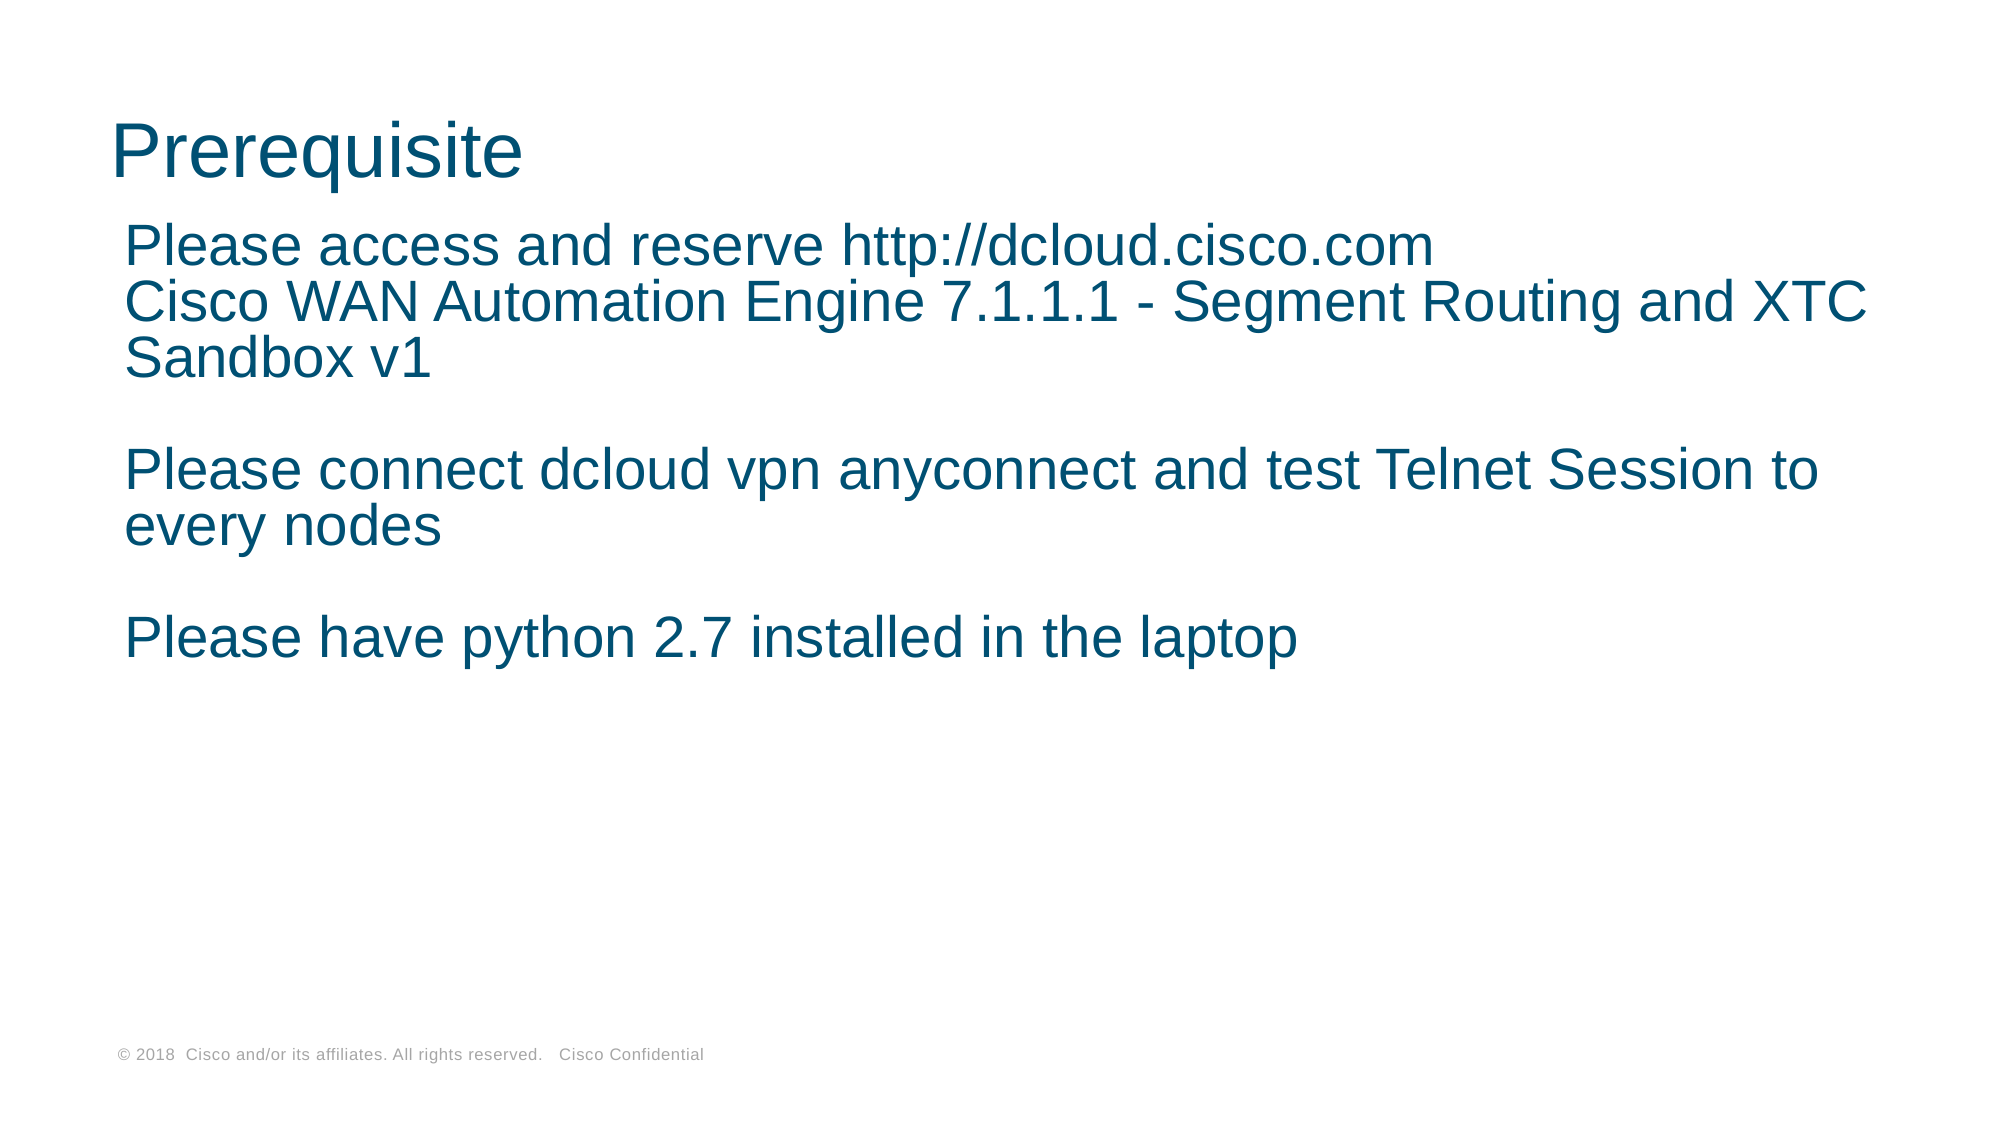

# Prerequisite
Please access and reserve http://dcloud.cisco.com
Cisco WAN Automation Engine 7.1.1.1 - Segment Routing and XTC Sandbox v1

Please connect dcloud vpn anyconnect and test Telnet Session to every nodes

Please have python 2.7 installed in the laptop